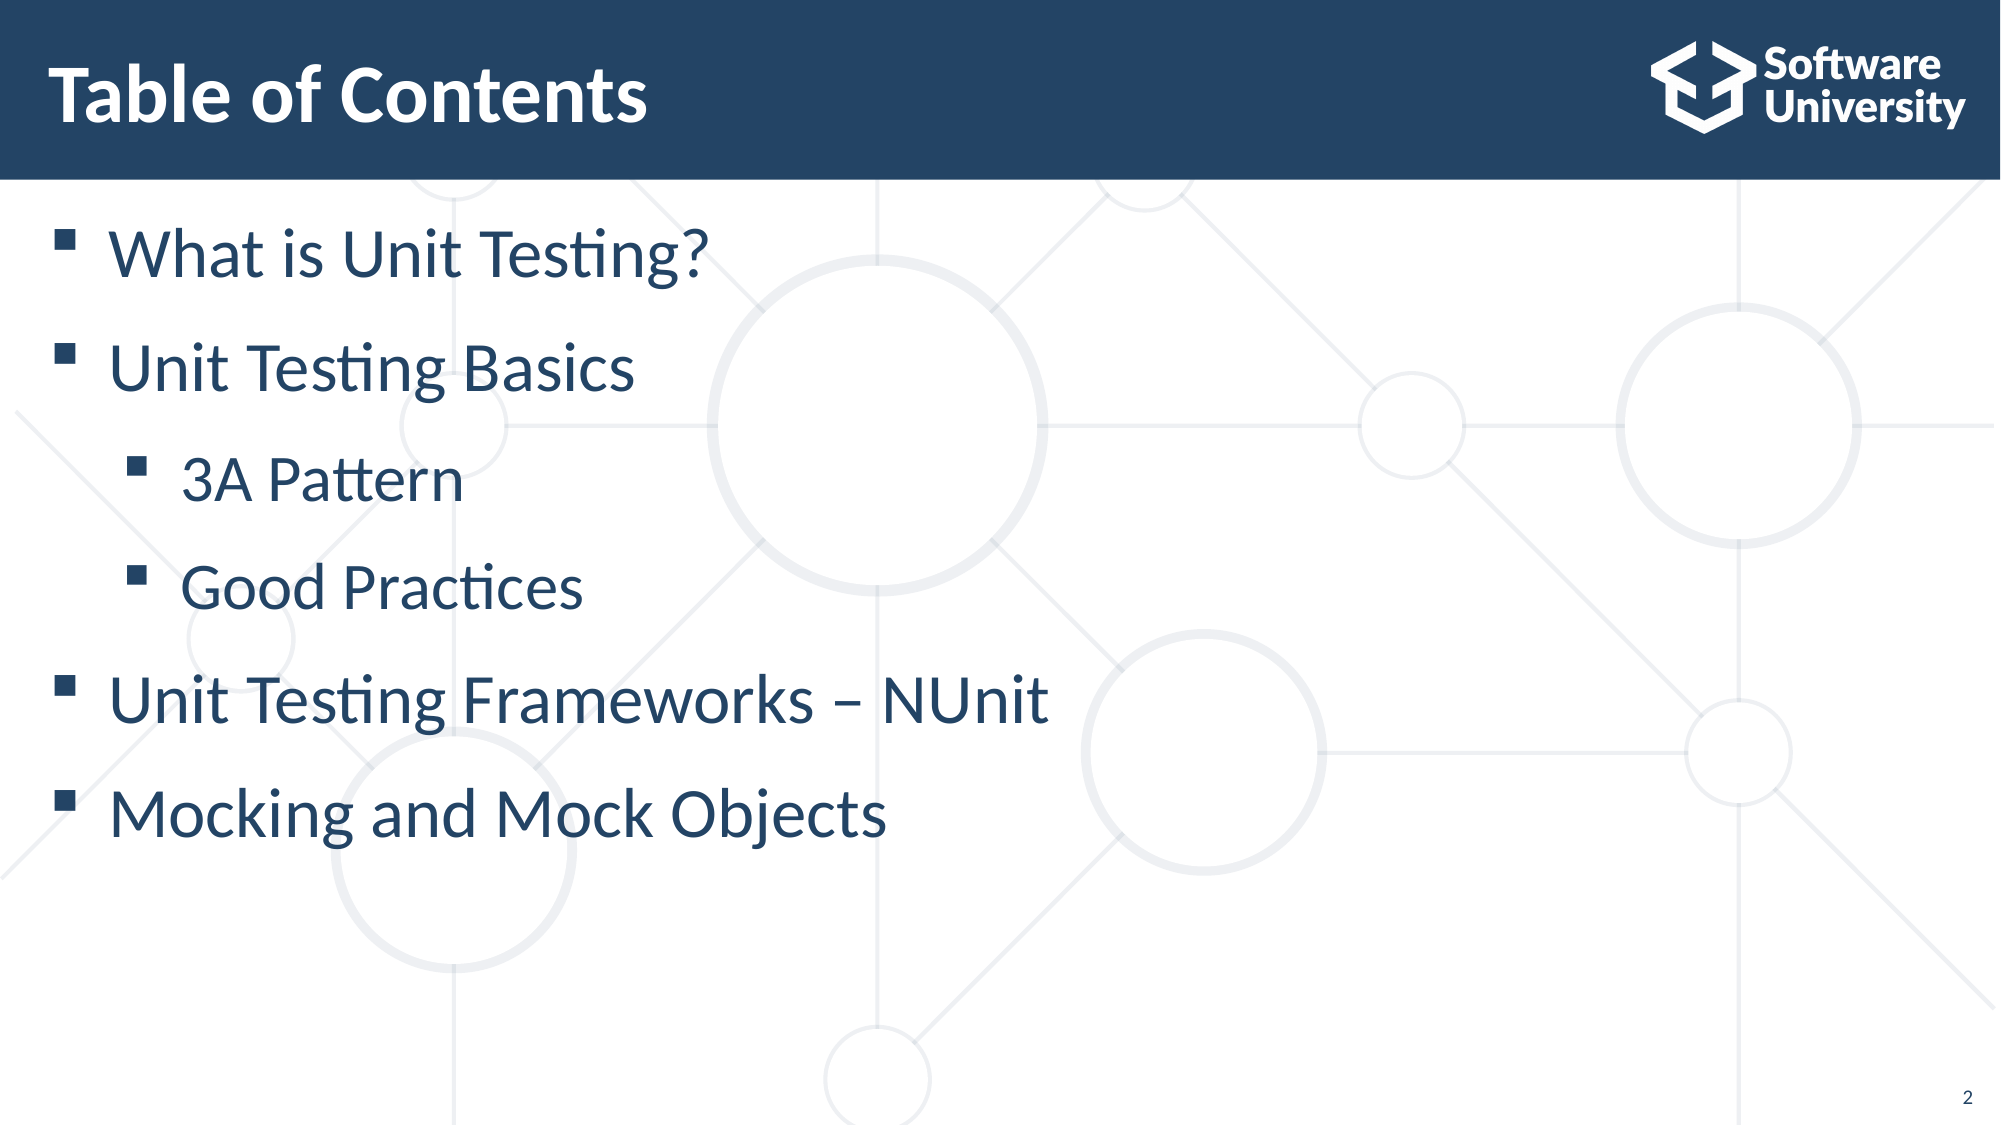

# Table of Contents
What is Unit Testing?
Unit Testing Basics
3A Pattern
Good Practices
Unit Testing Frameworks – NUnit
Mocking and Mock Objects

2